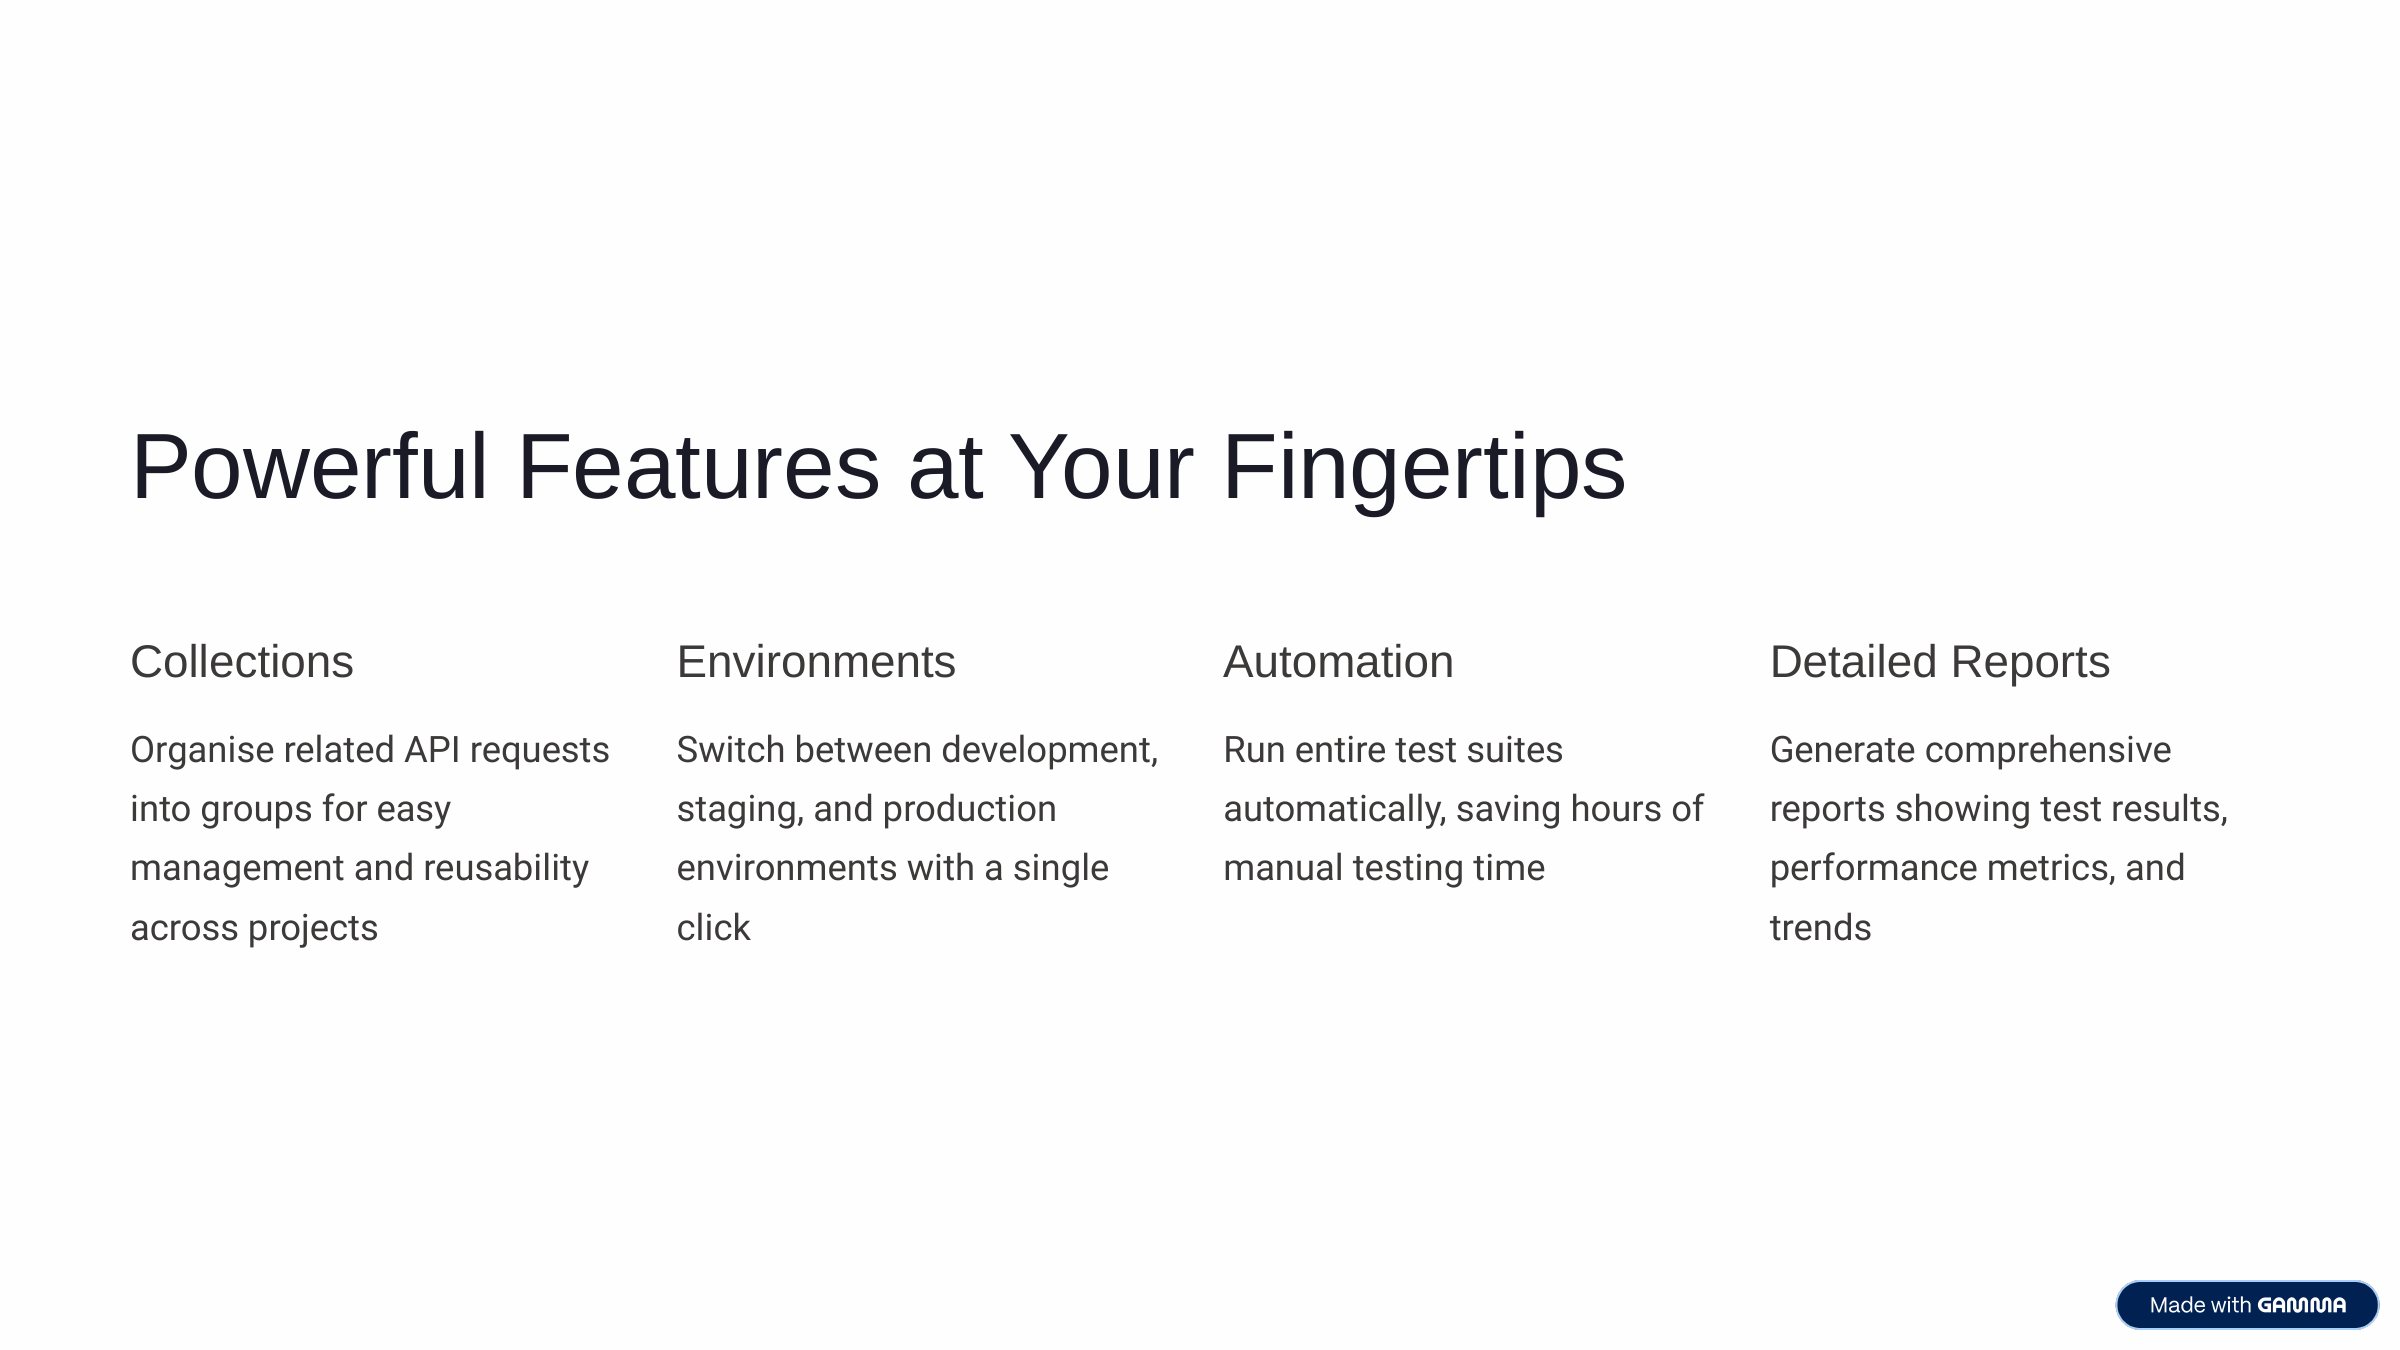

Powerful Features at Your Fingertips
Collections
Environments
Automation
Detailed Reports
Organise related API requests into groups for easy management and reusability across projects
Switch between development, staging, and production environments with a single click
Run entire test suites automatically, saving hours of manual testing time
Generate comprehensive reports showing test results, performance metrics, and trends